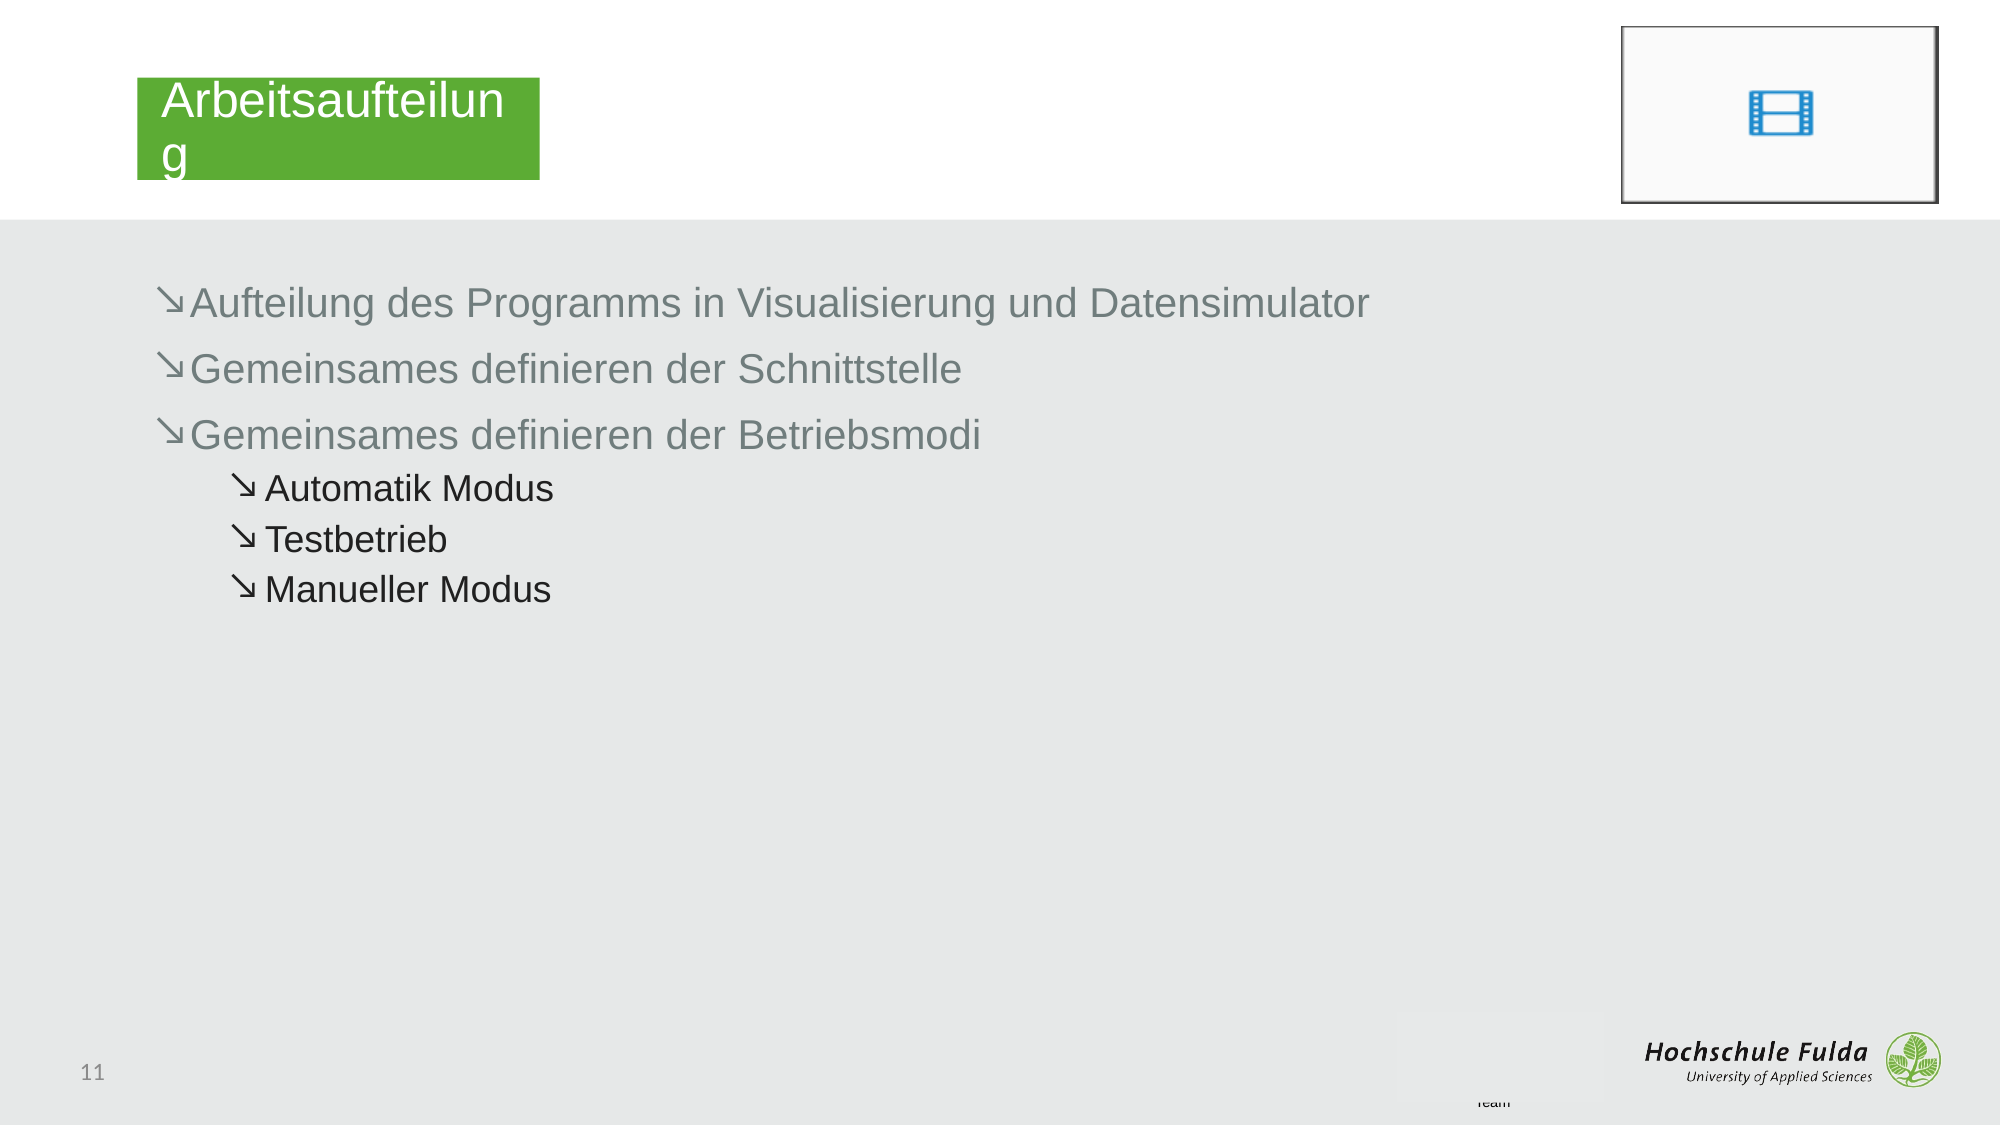

# Arbeitsaufteilung
Aufteilung des Programms in Visualisierung und Datensimulator
Gemeinsames definieren der Schnittstelle
Gemeinsames definieren der Betriebsmodi
Automatik Modus
Testbetrieb
Manueller Modus

11